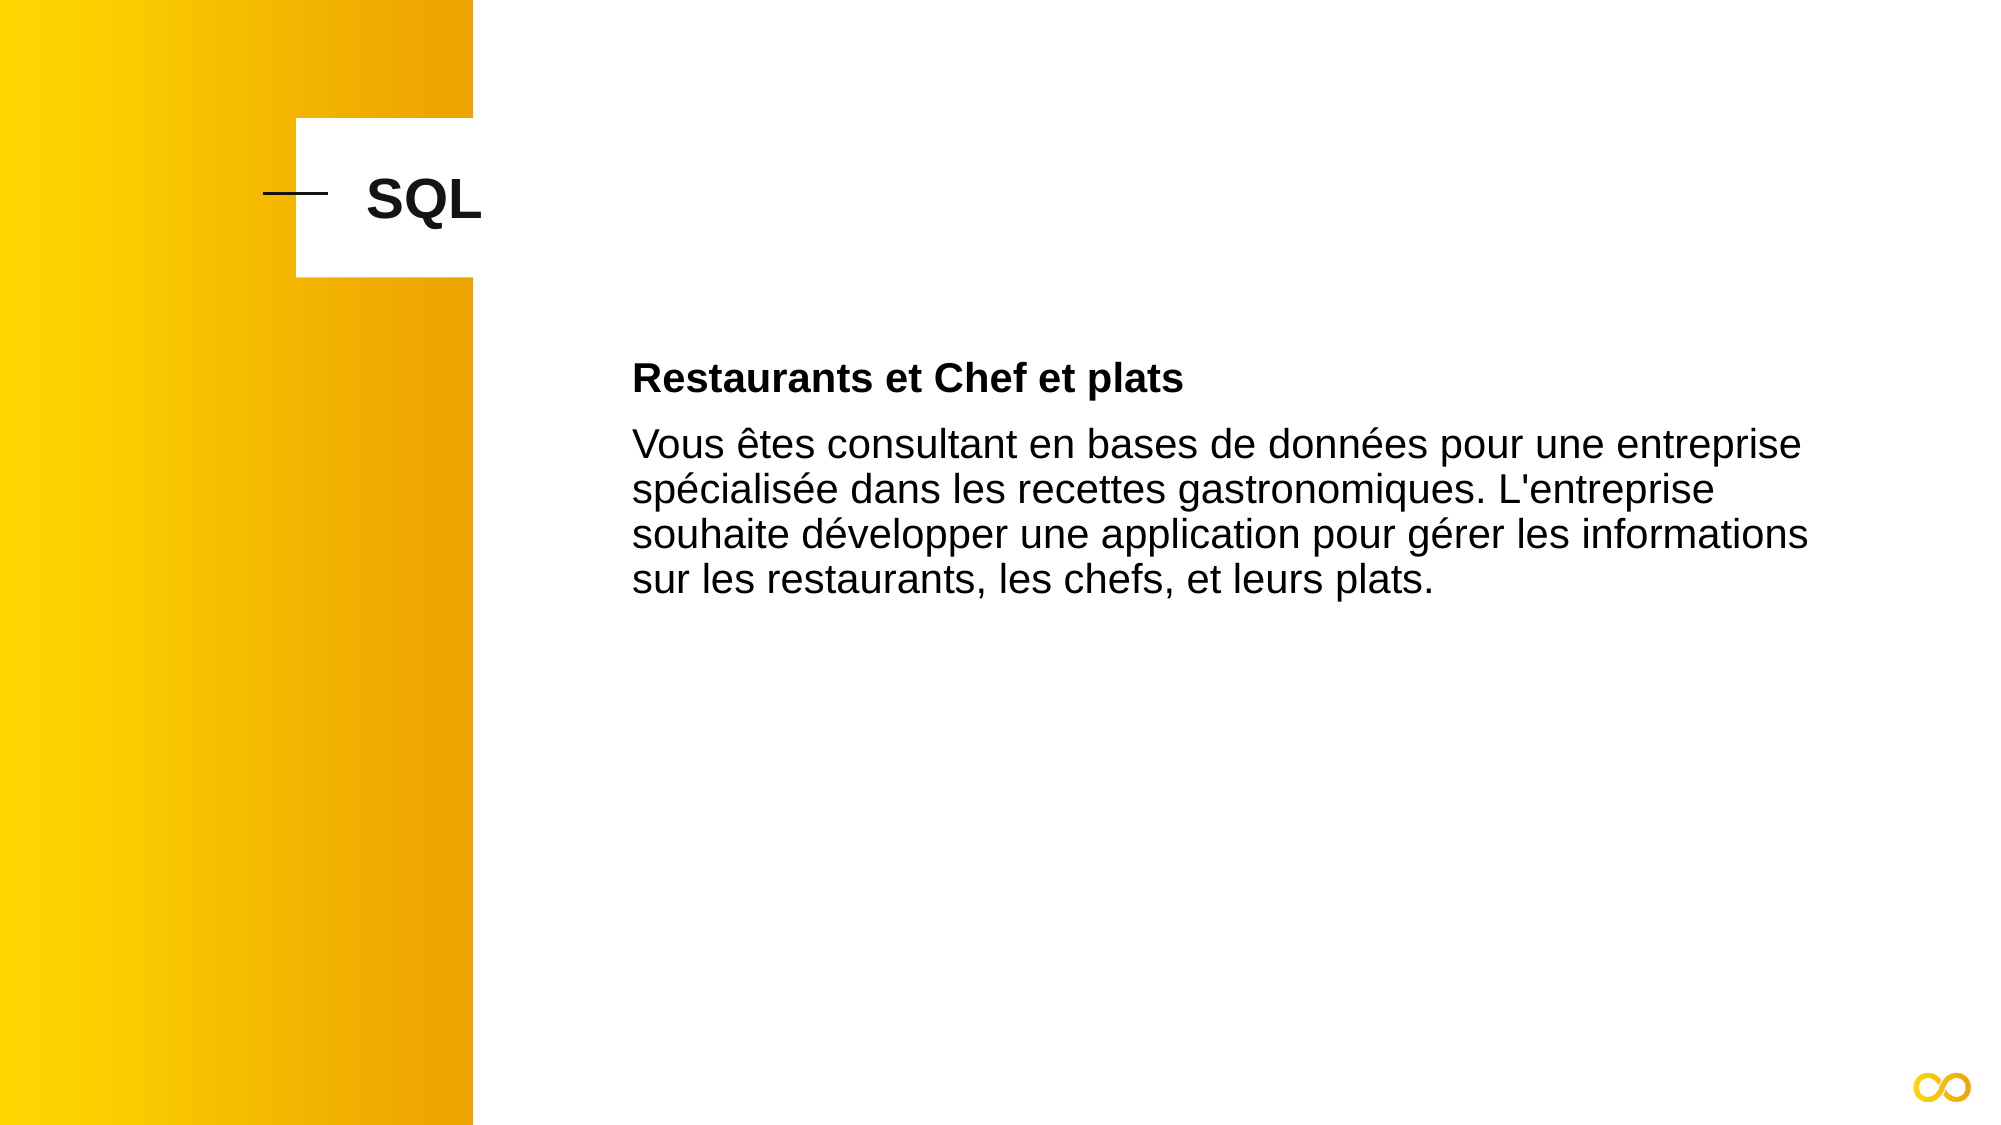

# SQL
Restaurants et Chef et plats
Vous êtes consultant en bases de données pour une entreprise spécialisée dans les recettes gastronomiques. L'entreprise souhaite développer une application pour gérer les informations sur les restaurants, les chefs, et leurs plats.